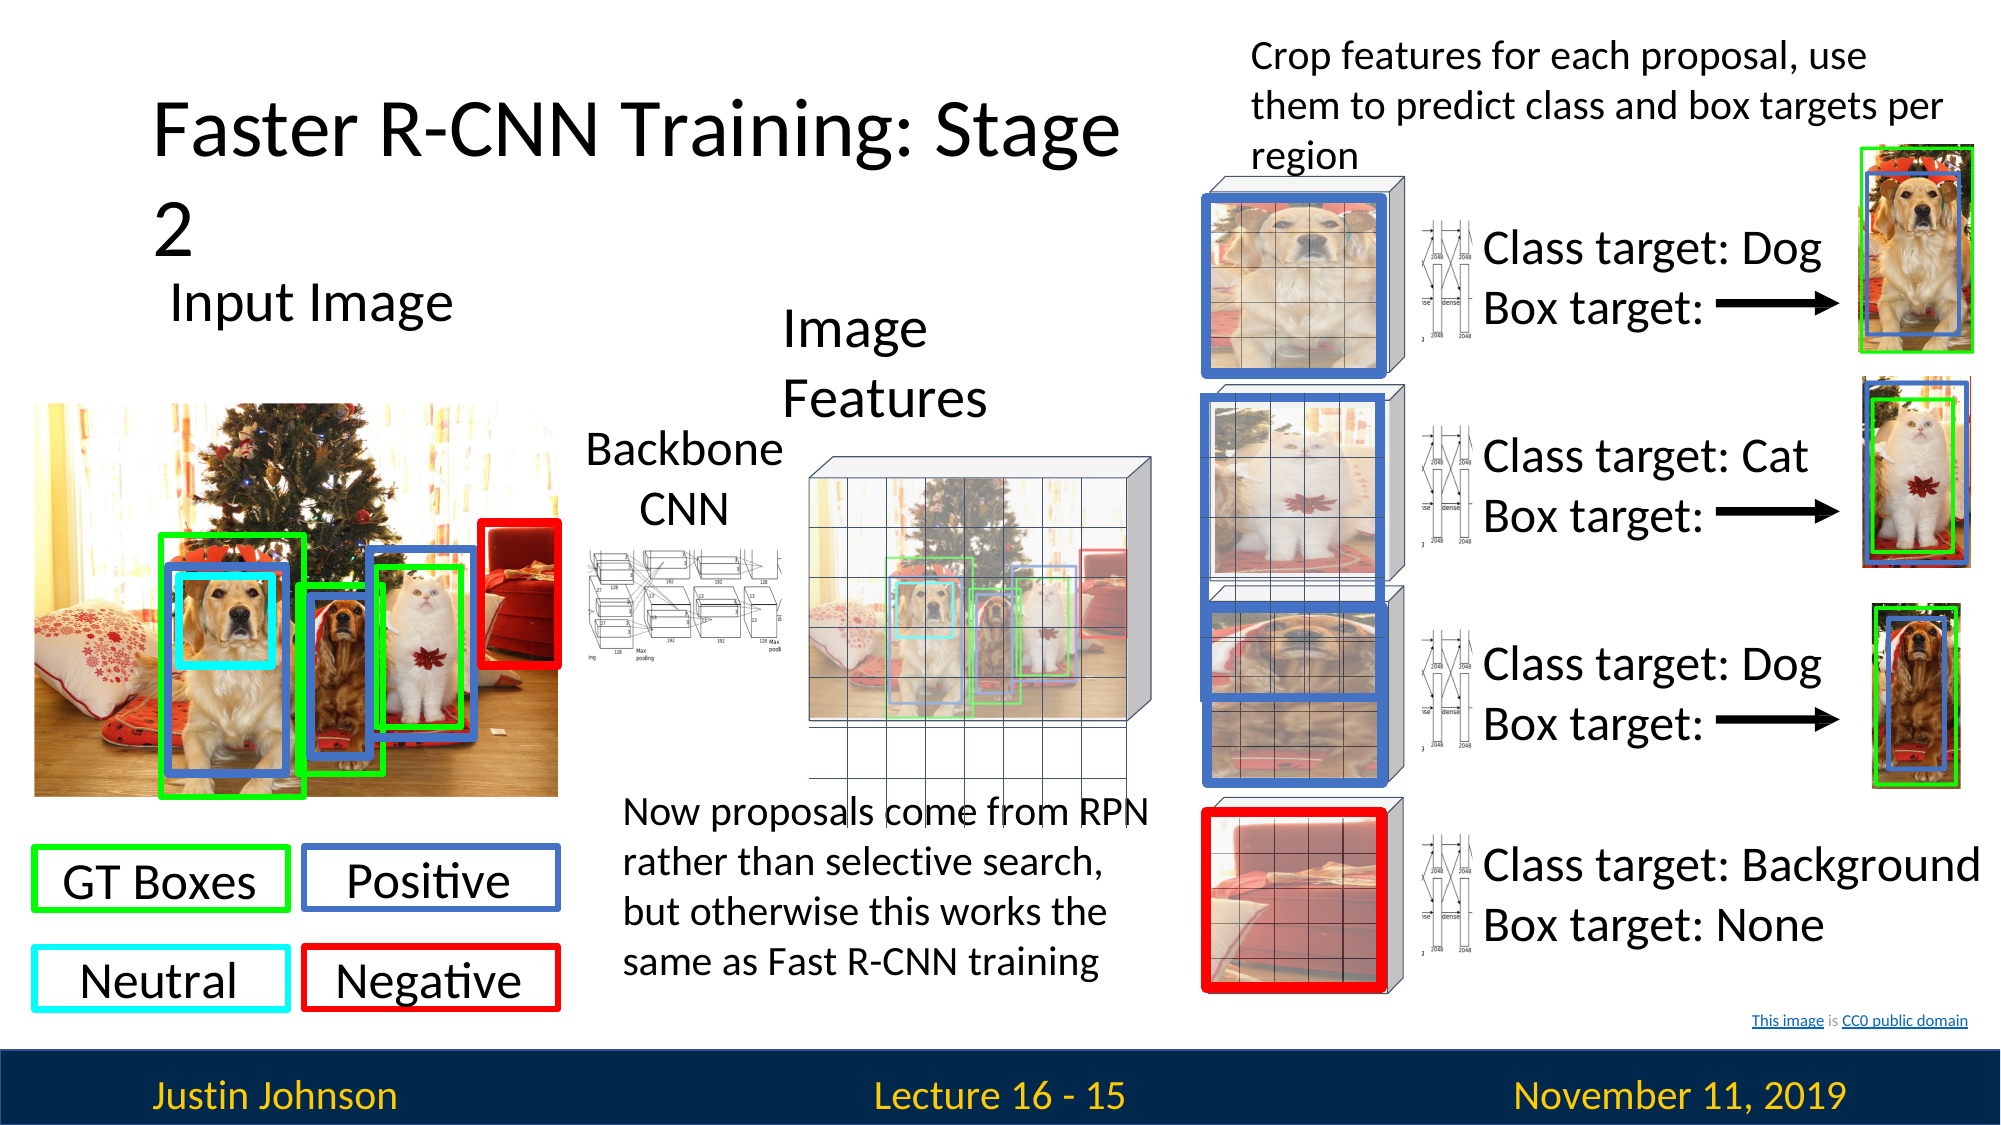

Crop features for each proposal, use them to predict class and box targets per region
Faster R-CNN Training: Stage 2

Class target: Dog Box target:

Input Image

Image Features

|  |  |  |  |  |
| --- | --- | --- | --- | --- |
|  |  |  |  |  |
|  |  |  |  |  |
|  |  |  |  |  |
|  |  |  |  |  |

Backbone CNN
Class target: Cat Box target:

|  |  |  |  |  |  |  |  |
| --- | --- | --- | --- | --- | --- | --- | --- |
|  |  |  |  |  |  |  |  |
|  |  |  |  |  |  |  |  |
|  |  |  |  |  |  |  |  |
|  |  |  |  |  |  |  |  |
|  |  |  |  |  |  |  |  |
|  |  |  |  |  |  |  |  |

Class target: Dog Box target:

Now proposals come from RPN rather than selective search, but otherwise this works the same as Fast R-CNN training

Class target: Background Box target: None
Positive
GT Boxes

Negative
Neutral

This image is CC0 public domain
Justin Johnson
November 11, 2019
Lecture 16 - 15